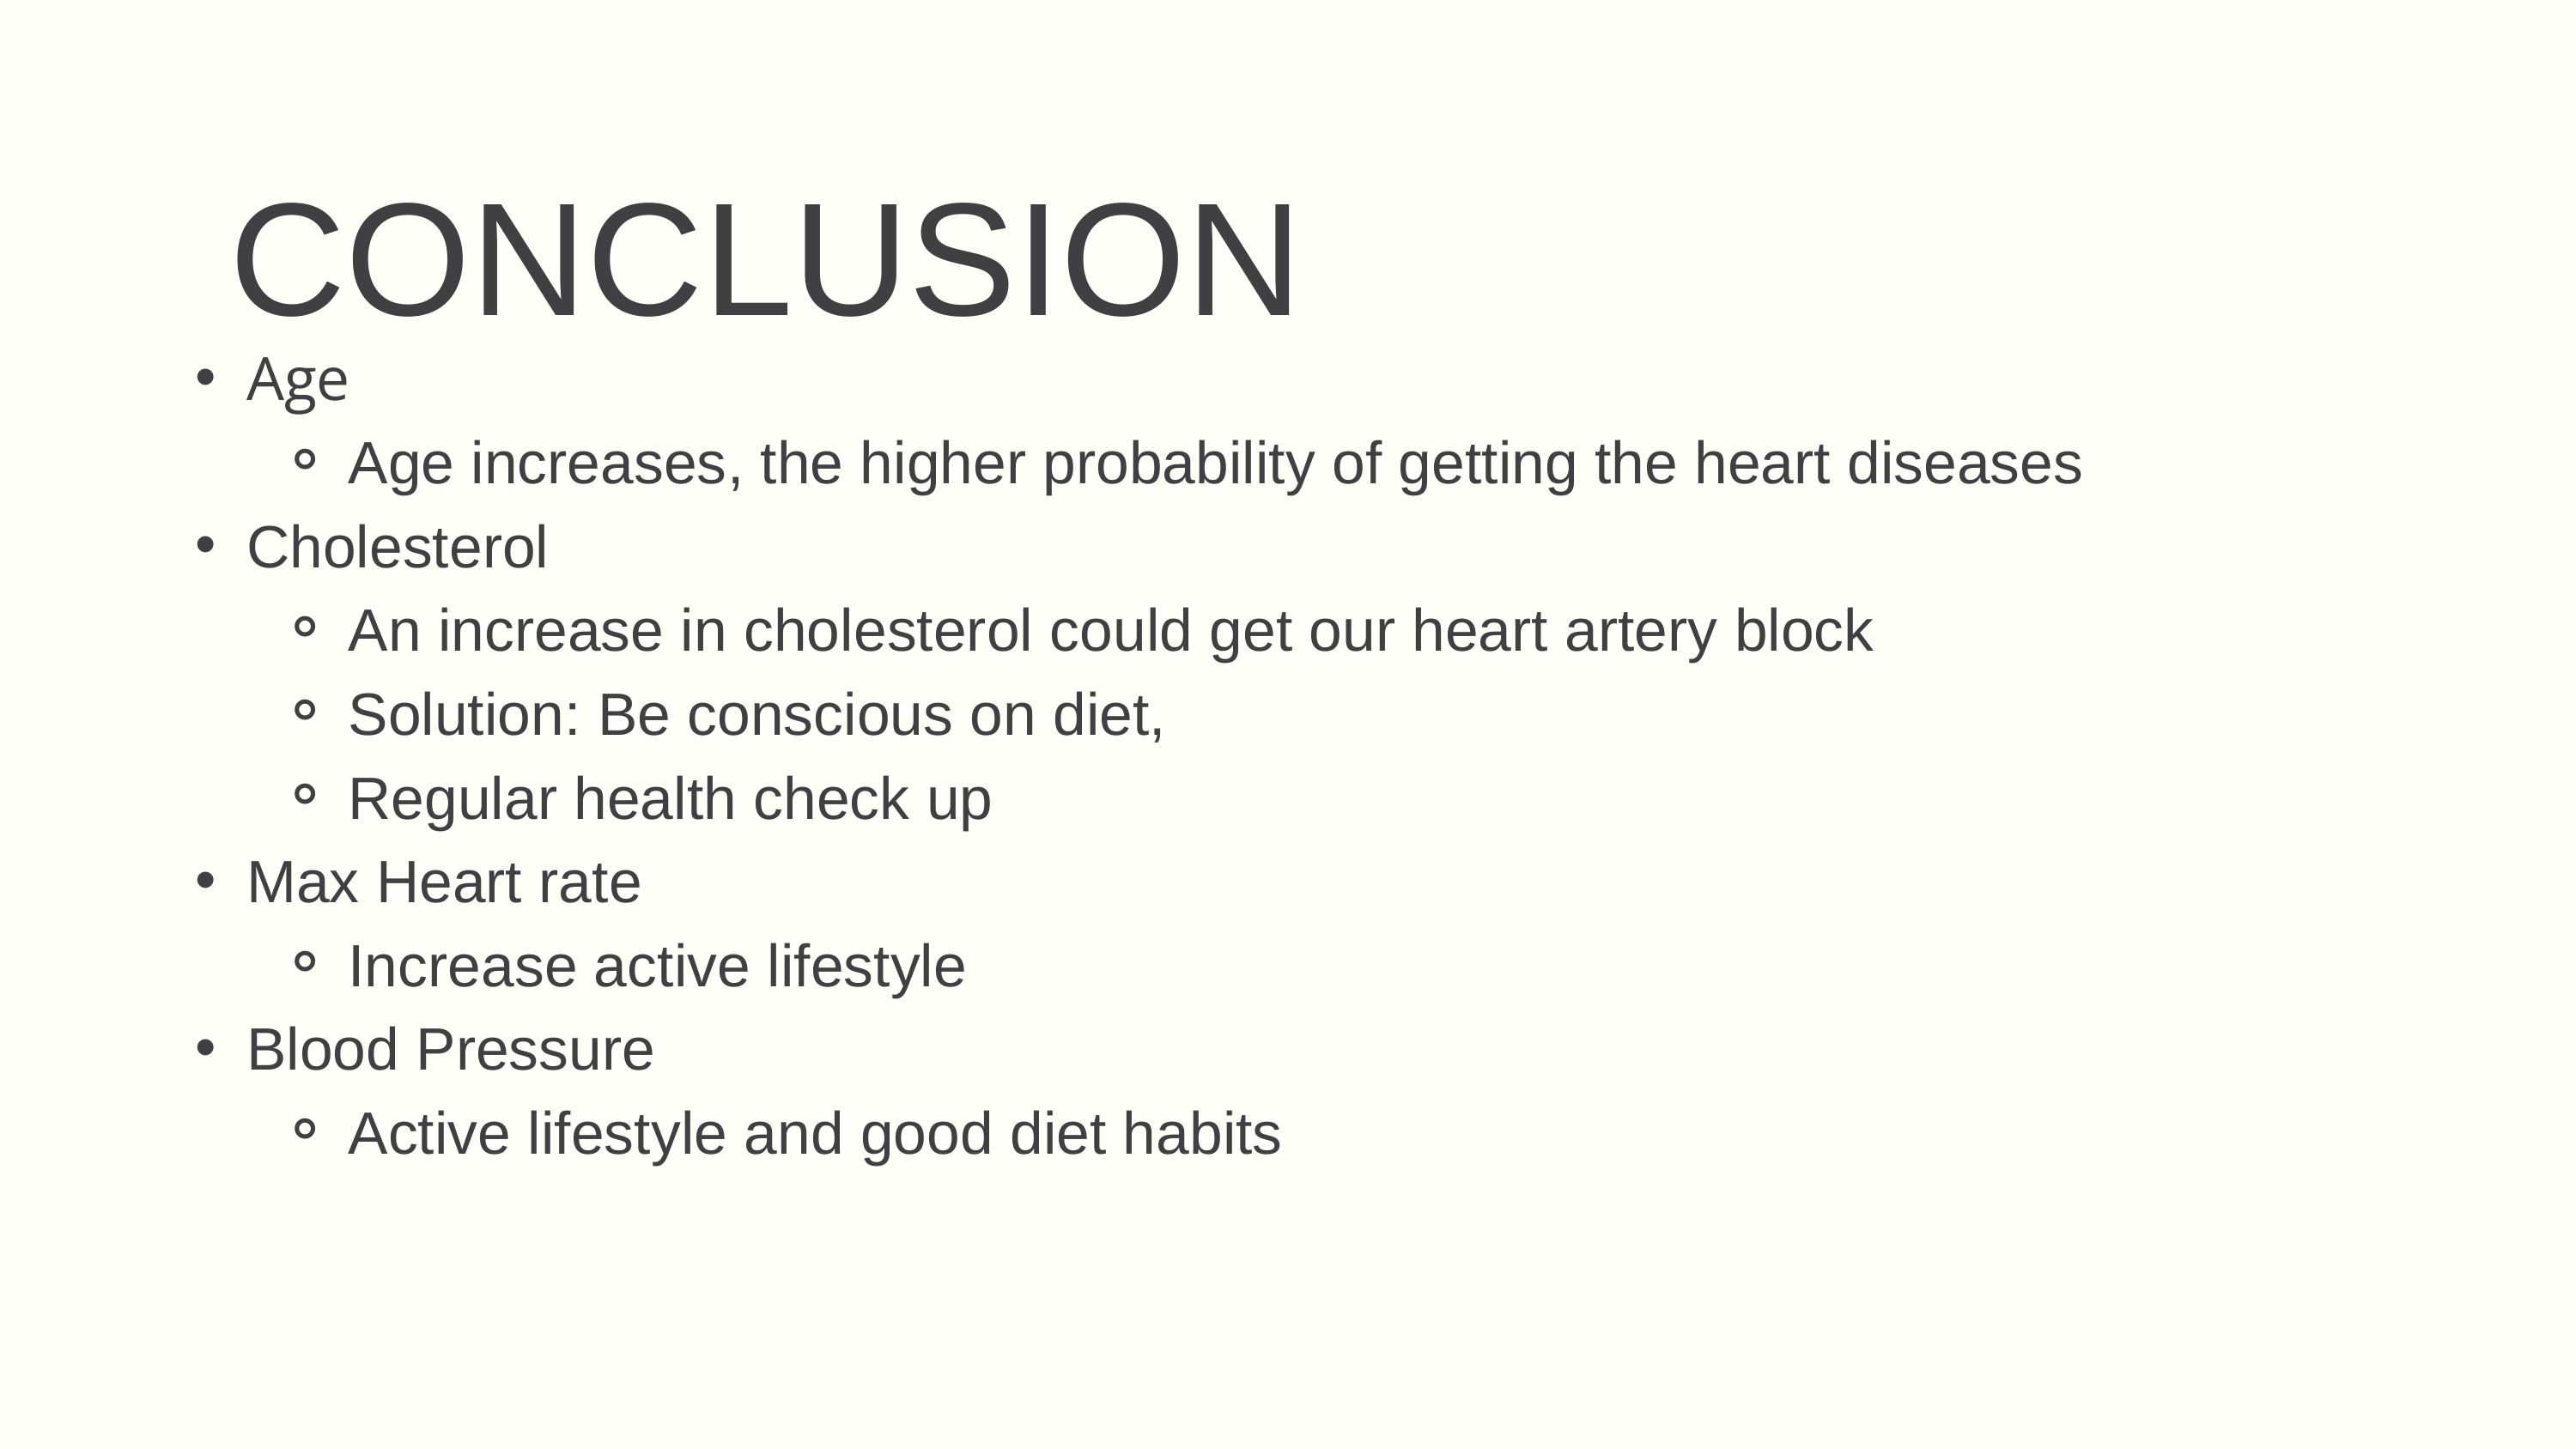

CONCLUSION
Age
Age increases, the higher probability of getting the heart diseases
Cholesterol
An increase in cholesterol could get our heart artery block
Solution: Be conscious on diet,
Regular health check up
Max Heart rate
Increase active lifestyle
Blood Pressure
Active lifestyle and good diet habits